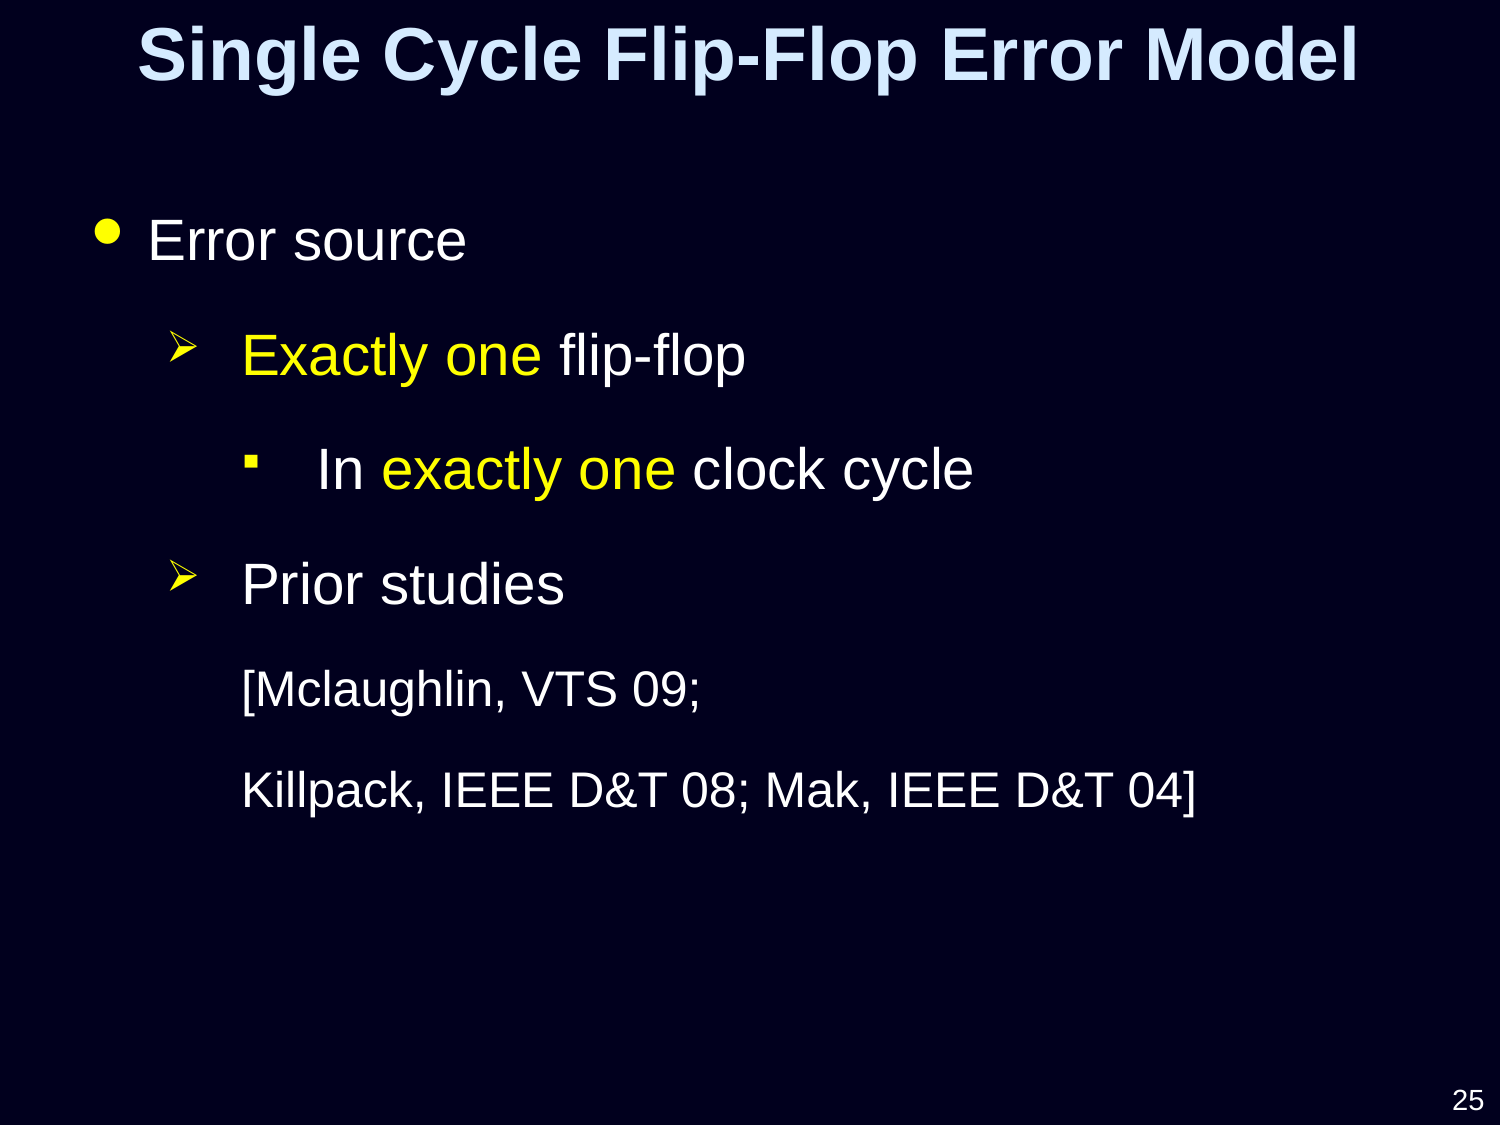

Single Cycle Flip-Flop Error Model
Error source
Exactly one flip-flop
In exactly one clock cycle
Prior studies
[Mclaughlin, VTS 09;
Killpack, IEEE D&T 08; Mak, IEEE D&T 04]
25